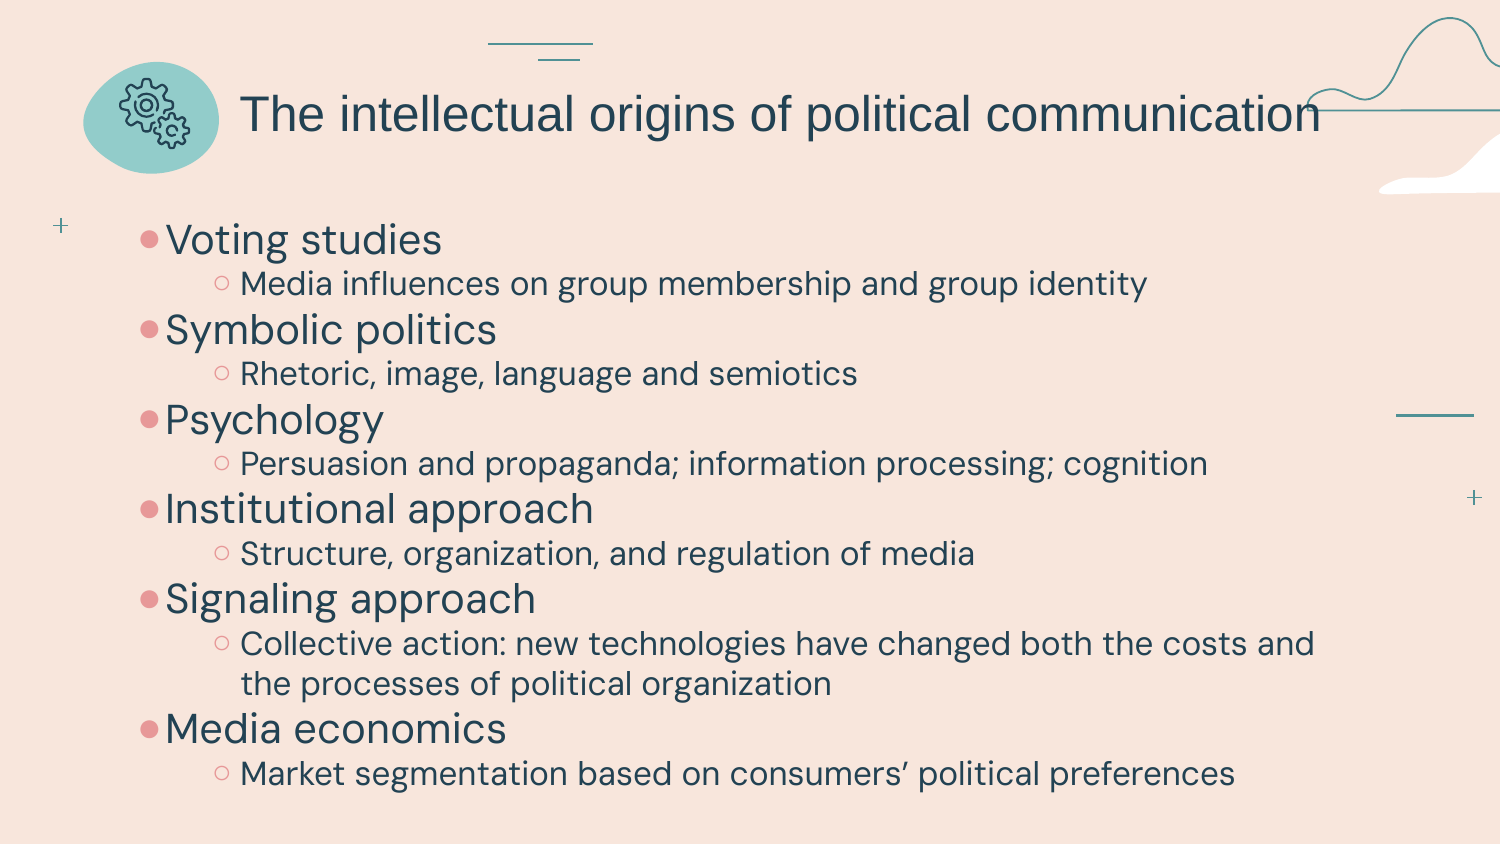

# The intellectual origins of political communication
Voting studies
Media influences on group membership and group identity
Symbolic politics
Rhetoric, image, language and semiotics
Psychology
Persuasion and propaganda; information processing; cognition
Institutional approach
Structure, organization, and regulation of media
Signaling approach
Collective action: new technologies have changed both the costs and the processes of political organization
Media economics
Market segmentation based on consumers’ political preferences